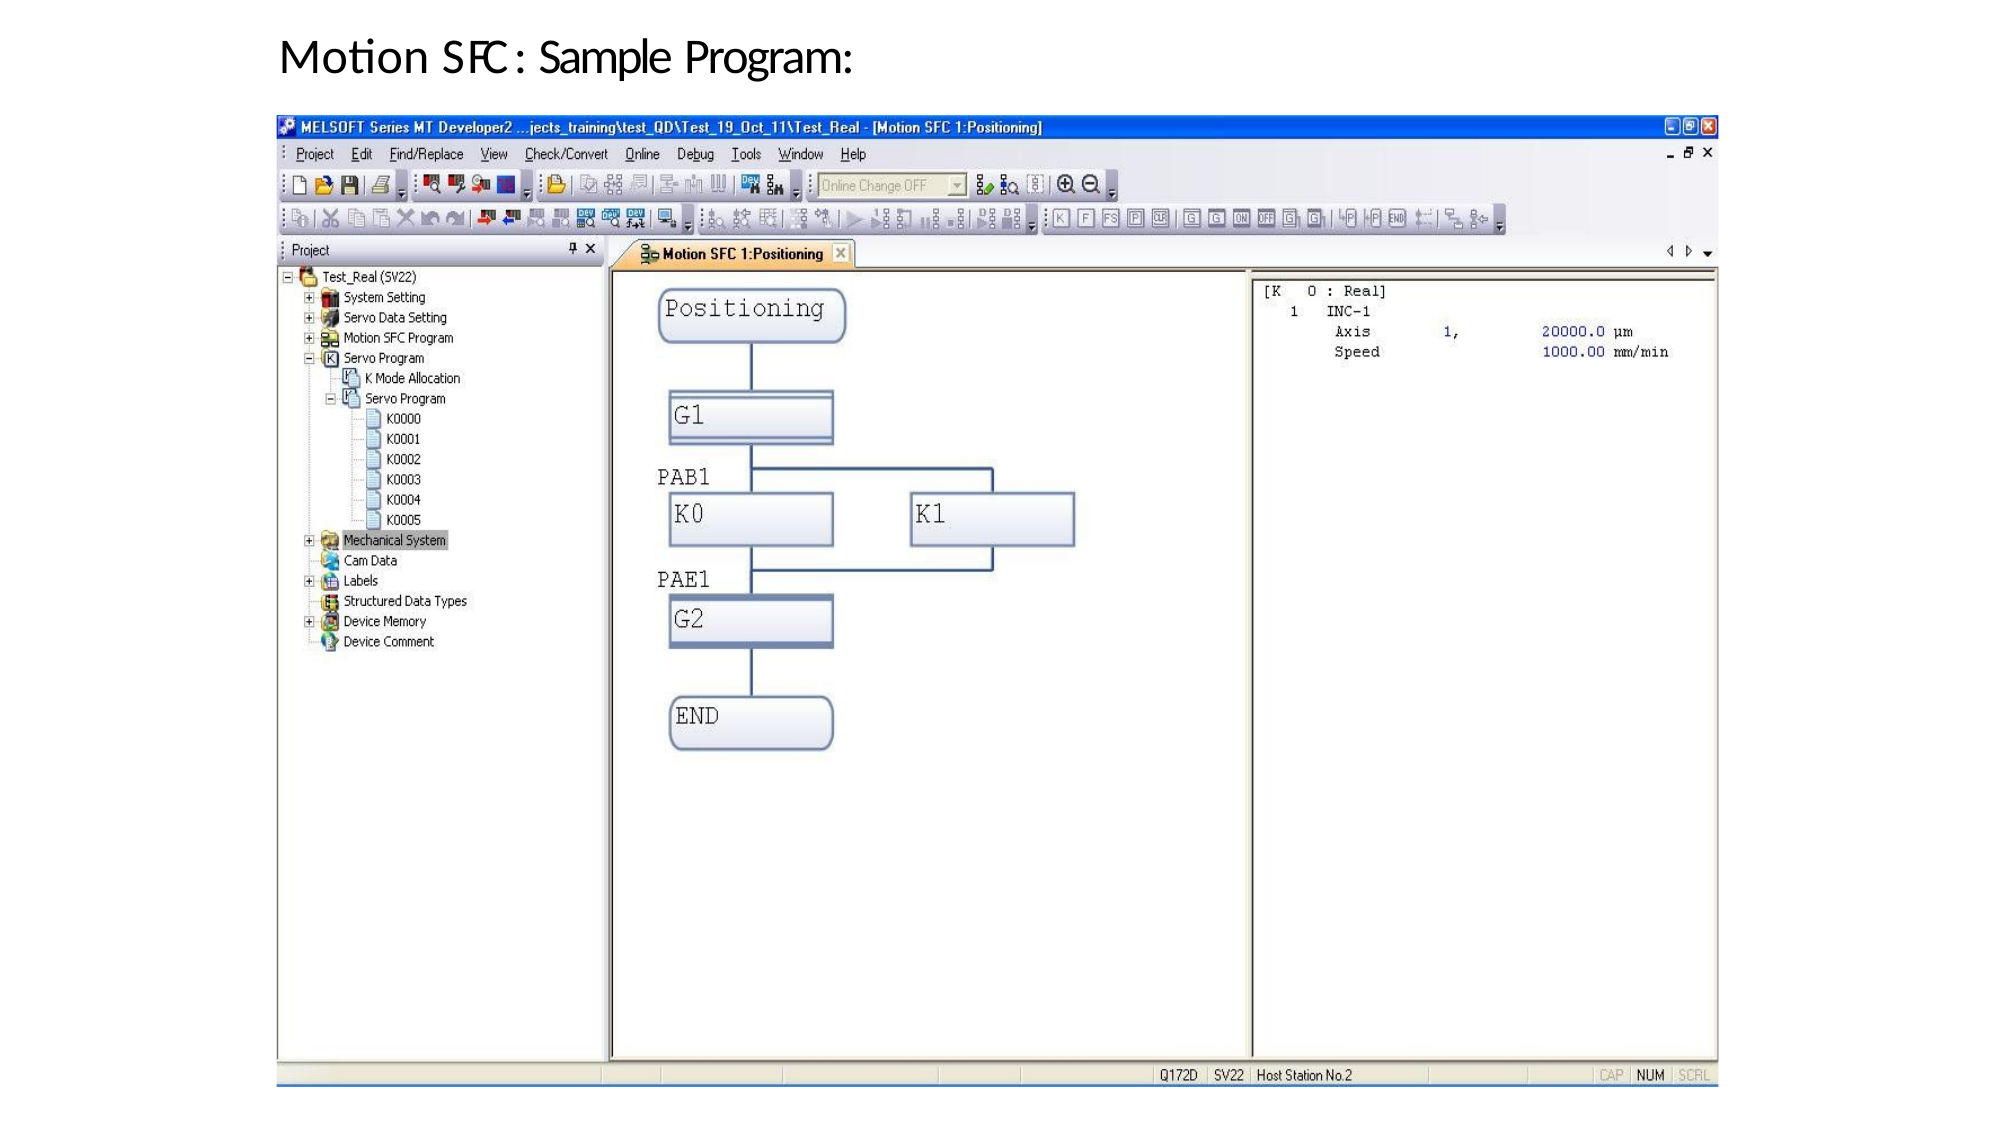

# Motion S  F C    : Sample Program: